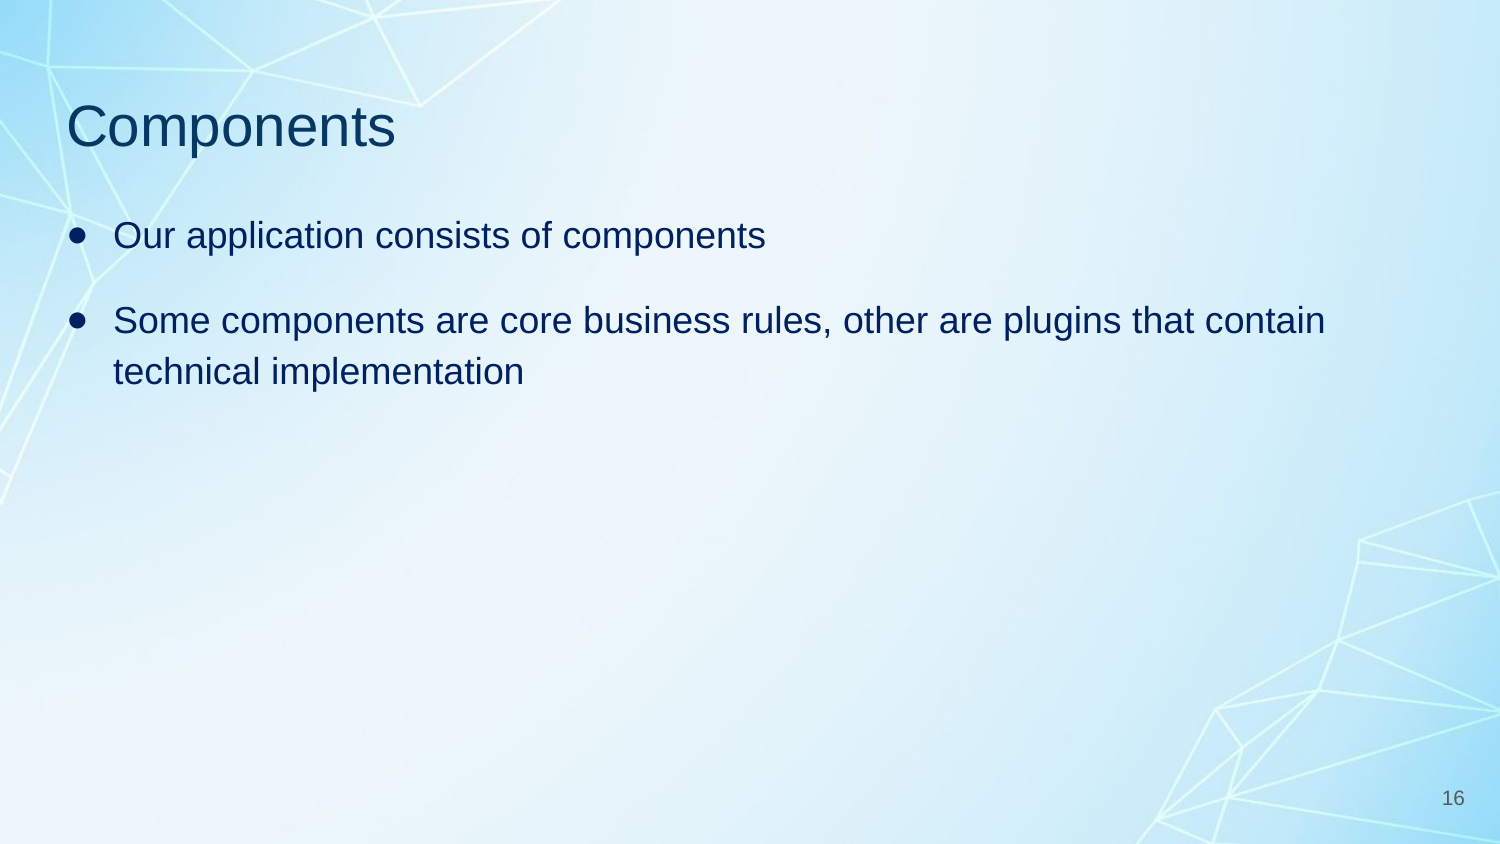

# Components
Our application consists of components
Some components are core business rules, other are plugins that contain technical implementation

16